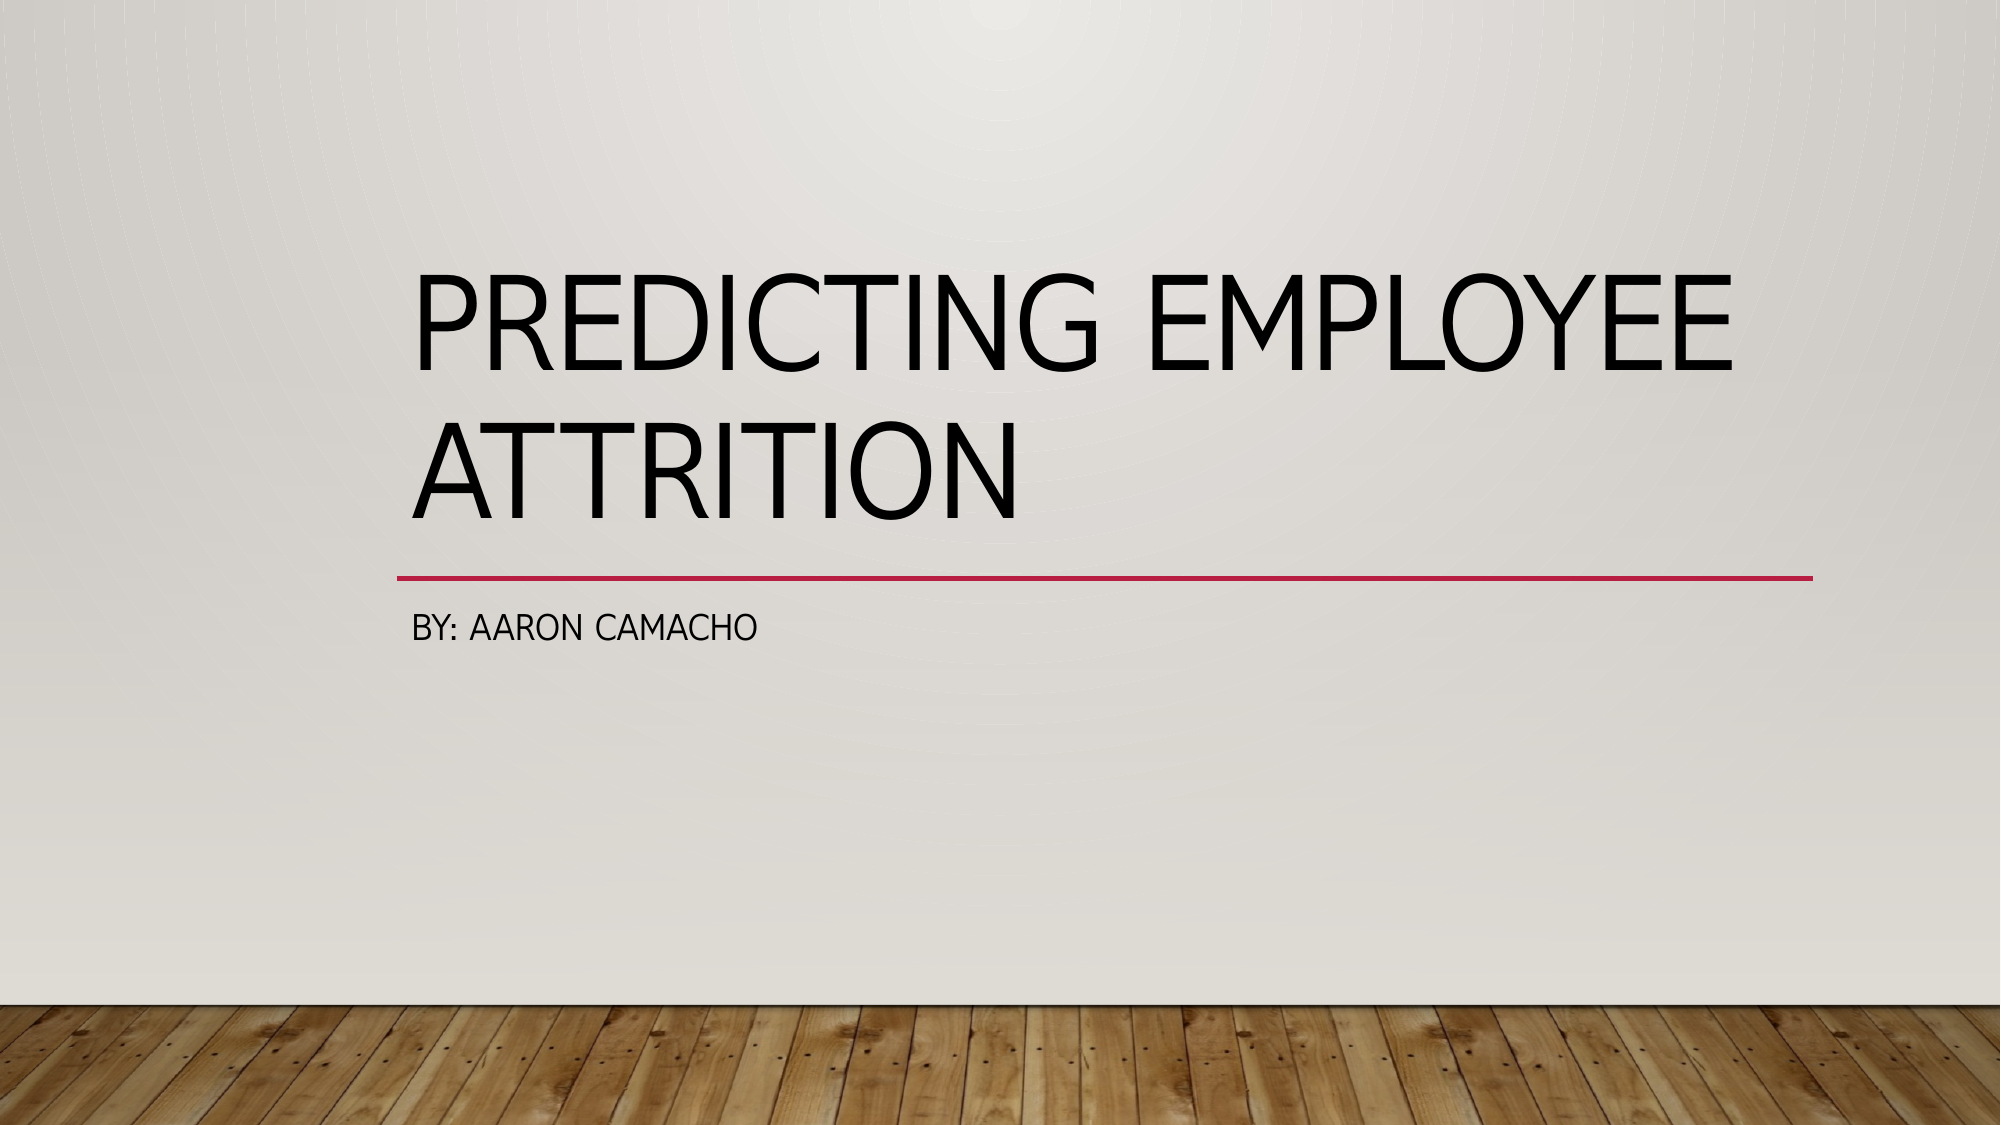

# Predicting Employee Attrition
By: Aaron Camacho